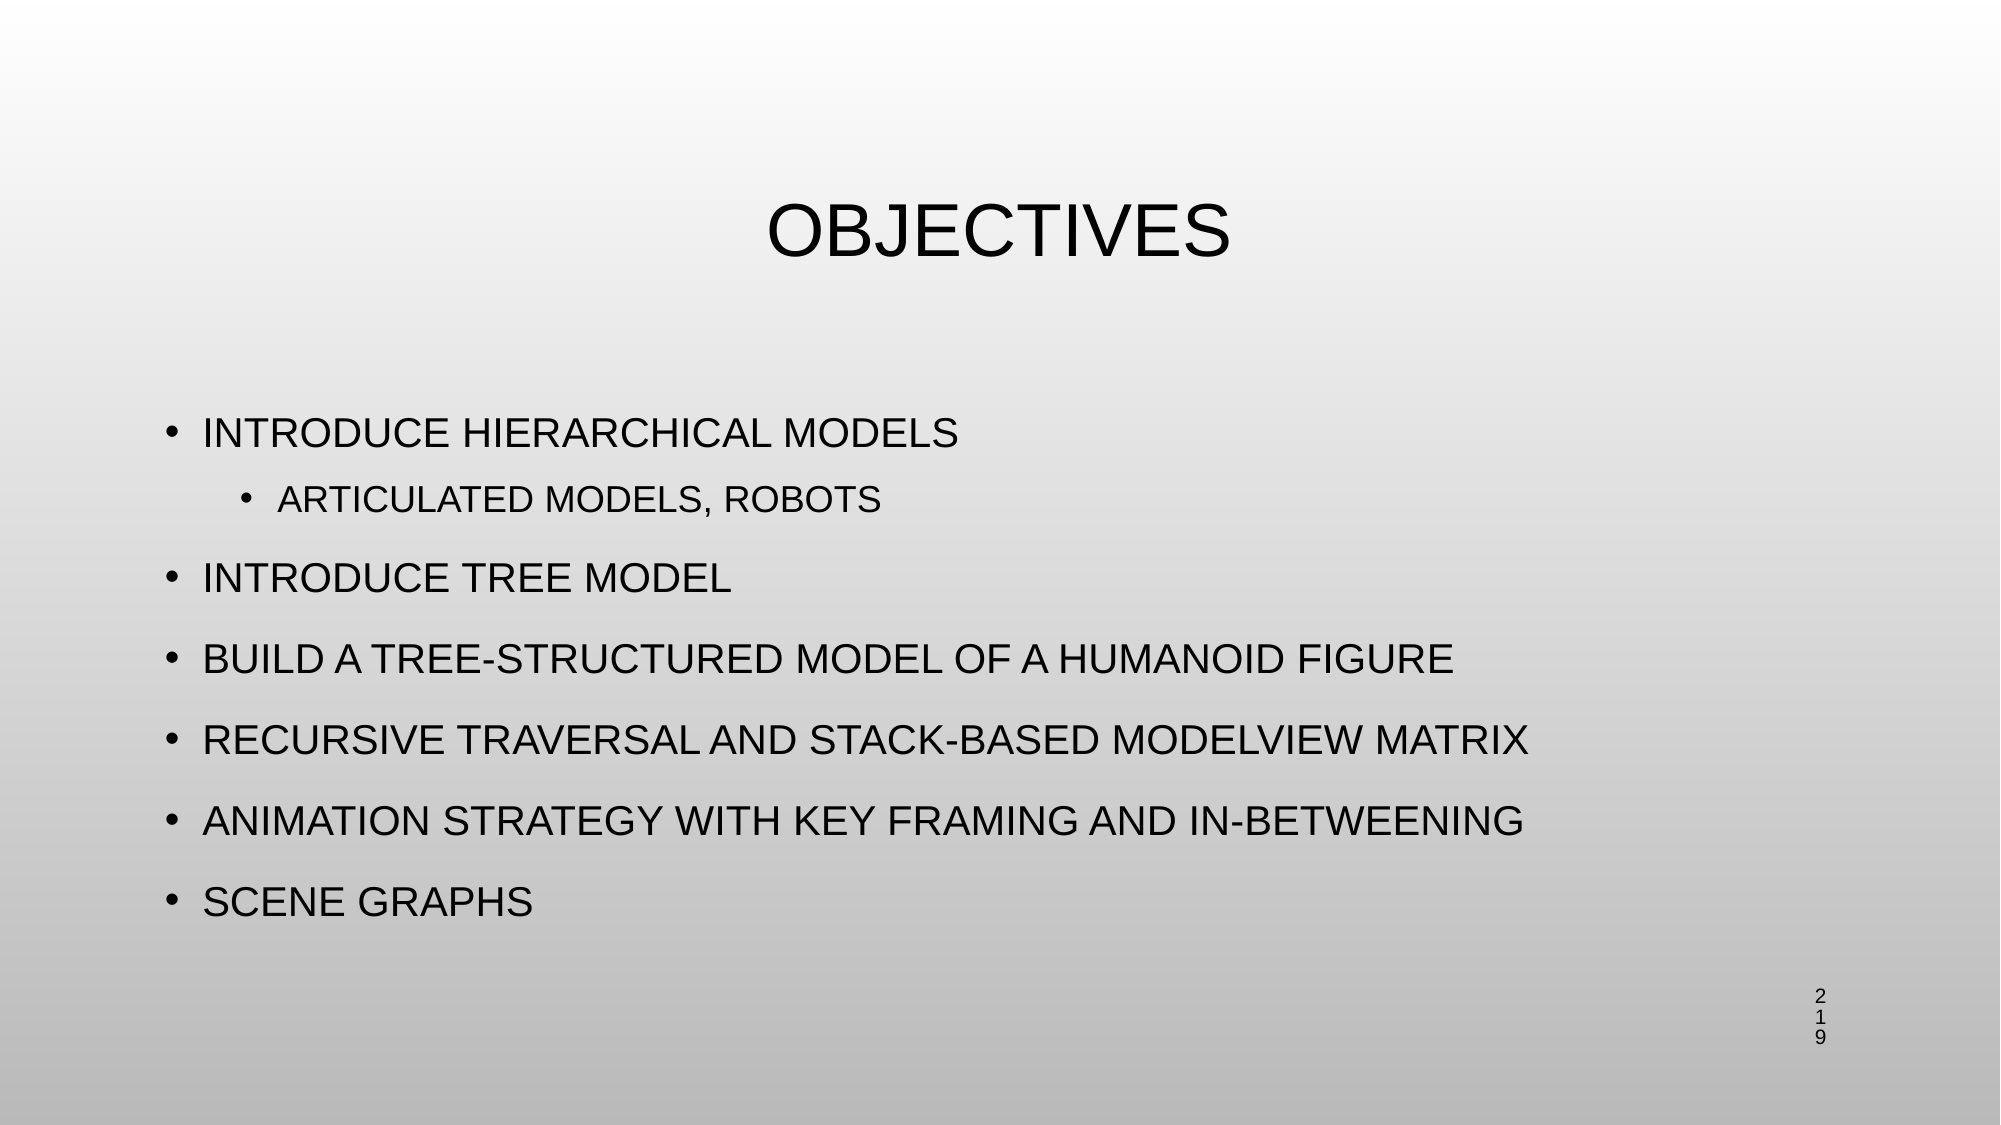

# Objectives
Introduce hierarchical models
Articulated models, Robots
Introduce Tree model
Build a tree-structured model of a humanoid figure
Recursive traversal and stack-based modelview matrix
animation strategy with key framing and in-betweening
scene graphs
219